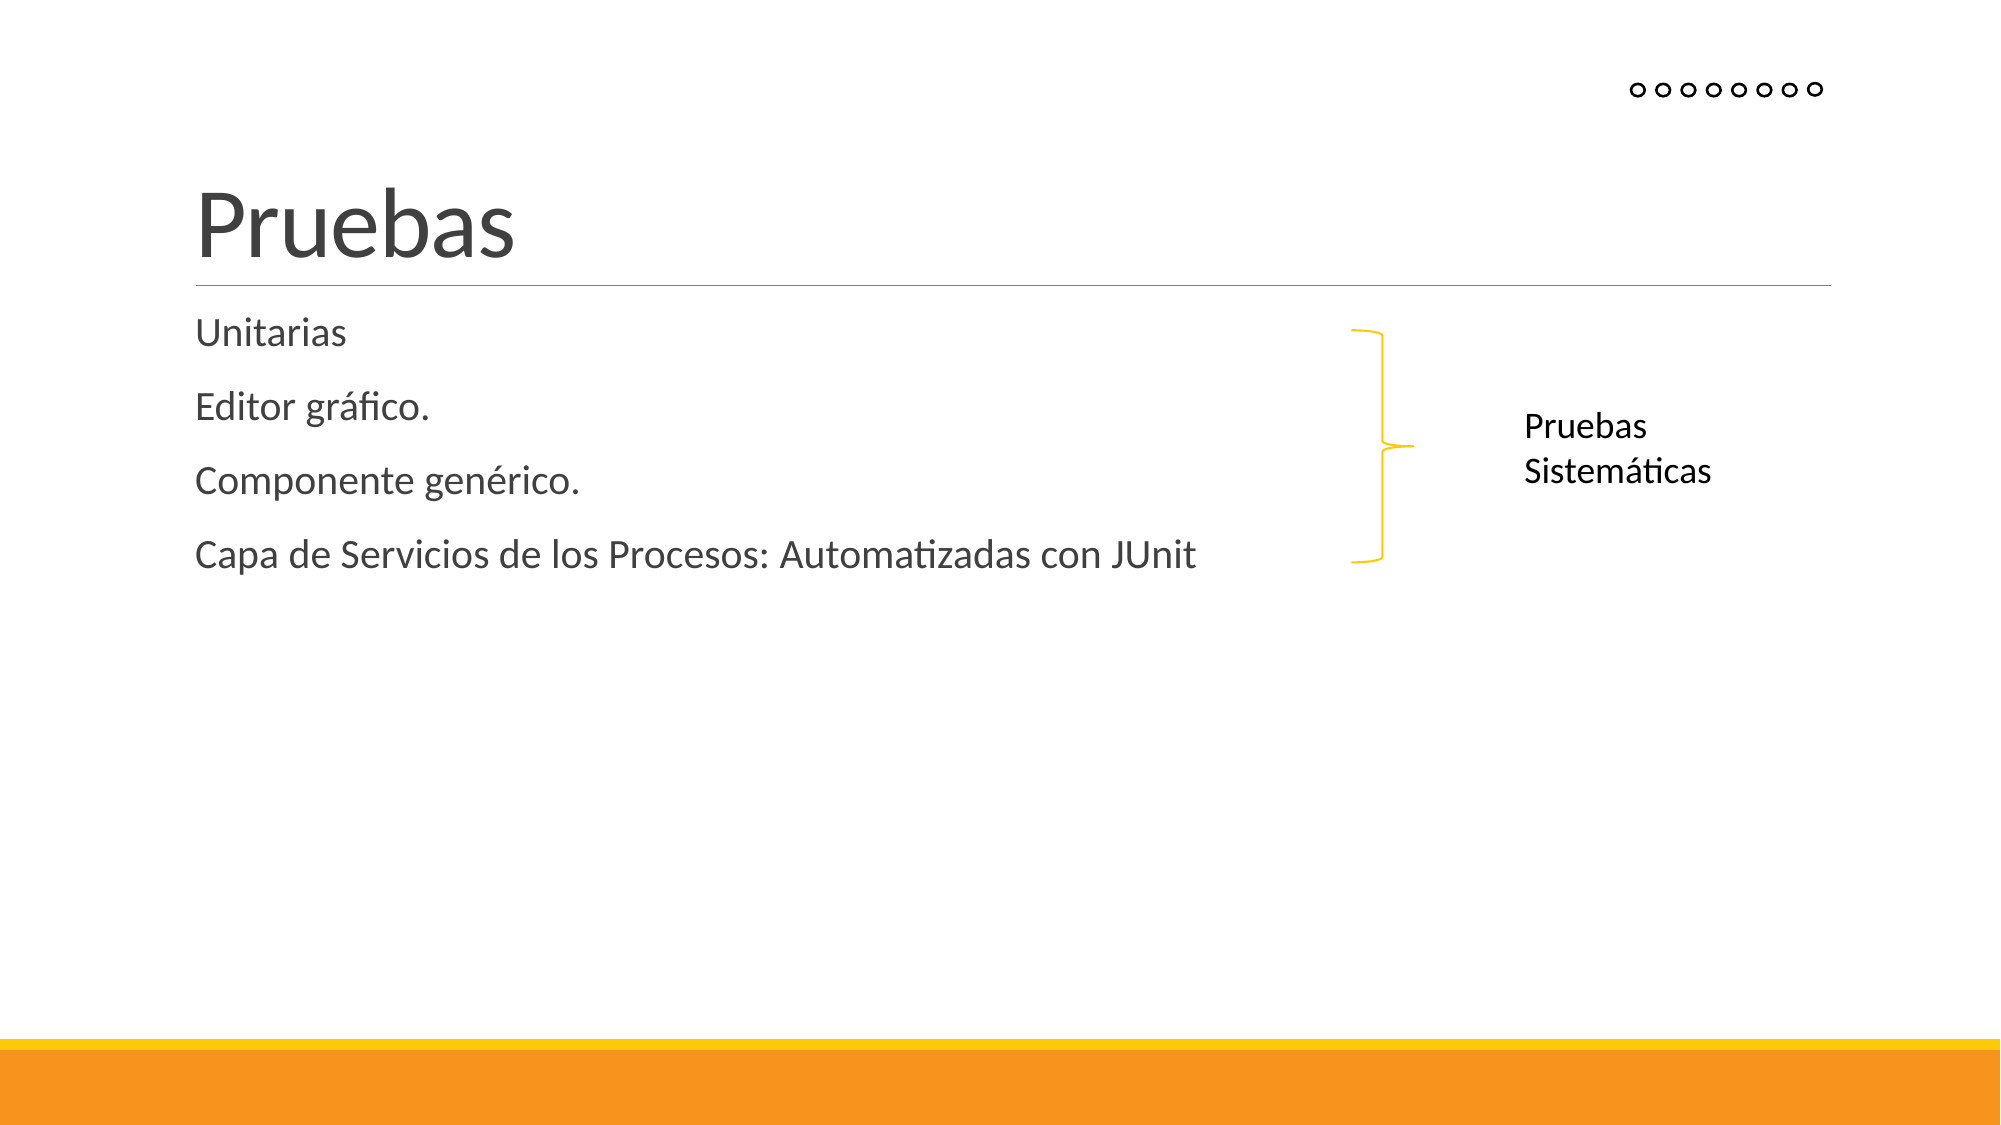

# Pruebas

Unitarias
Editor gráfico.
Componente genérico.
Capa de Servicios de los Procesos: Automatizadas con JUnit

Pruebas Sistemáticas